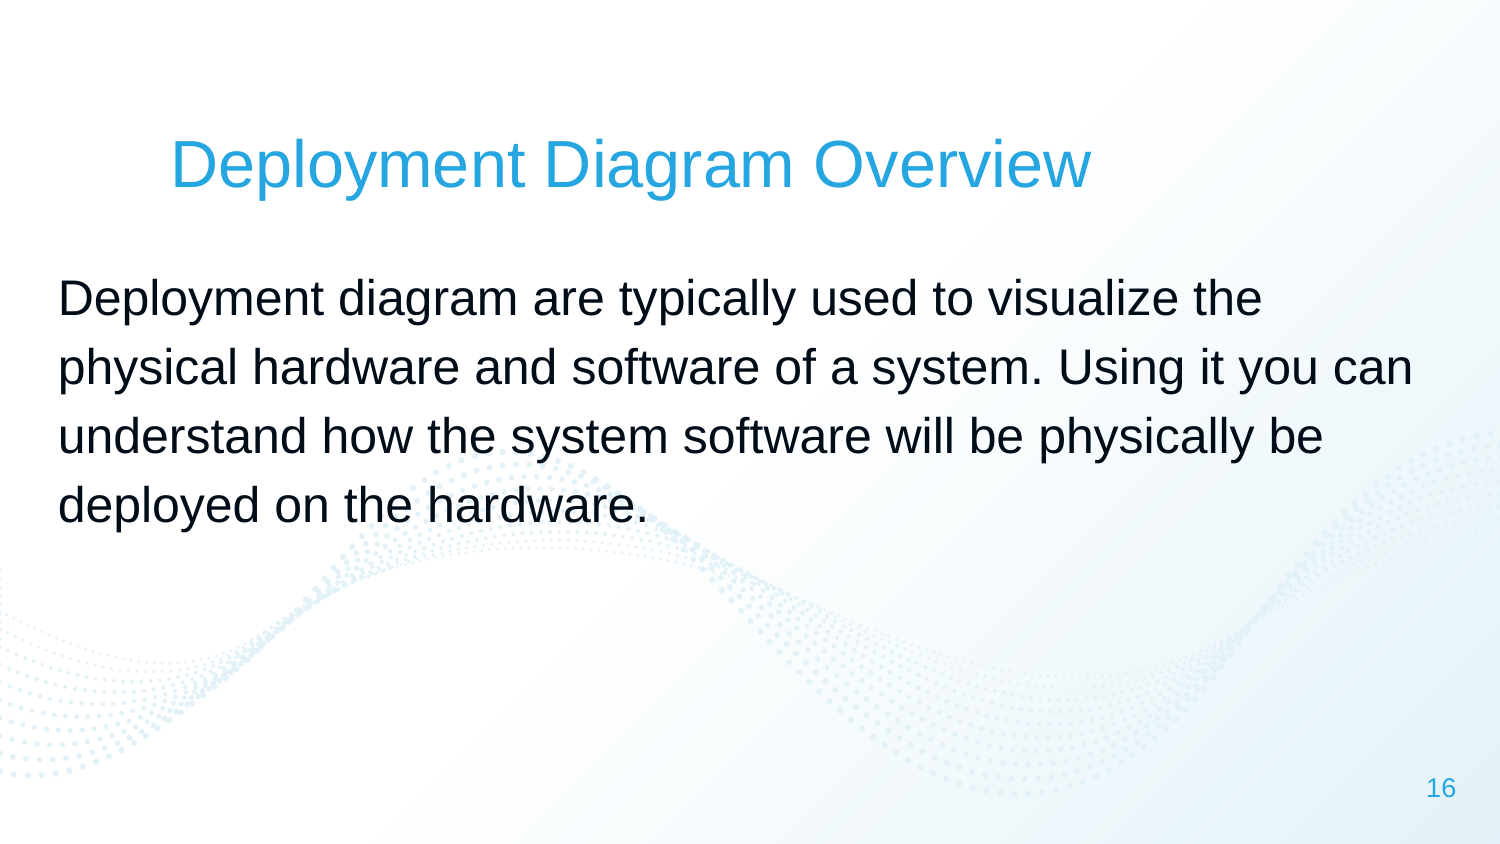

# Deployment Diagram Overview
Deployment diagram are typically used to visualize the physical hardware and software of a system. Using it you can understand how the system software will be physically be deployed on the hardware.
16